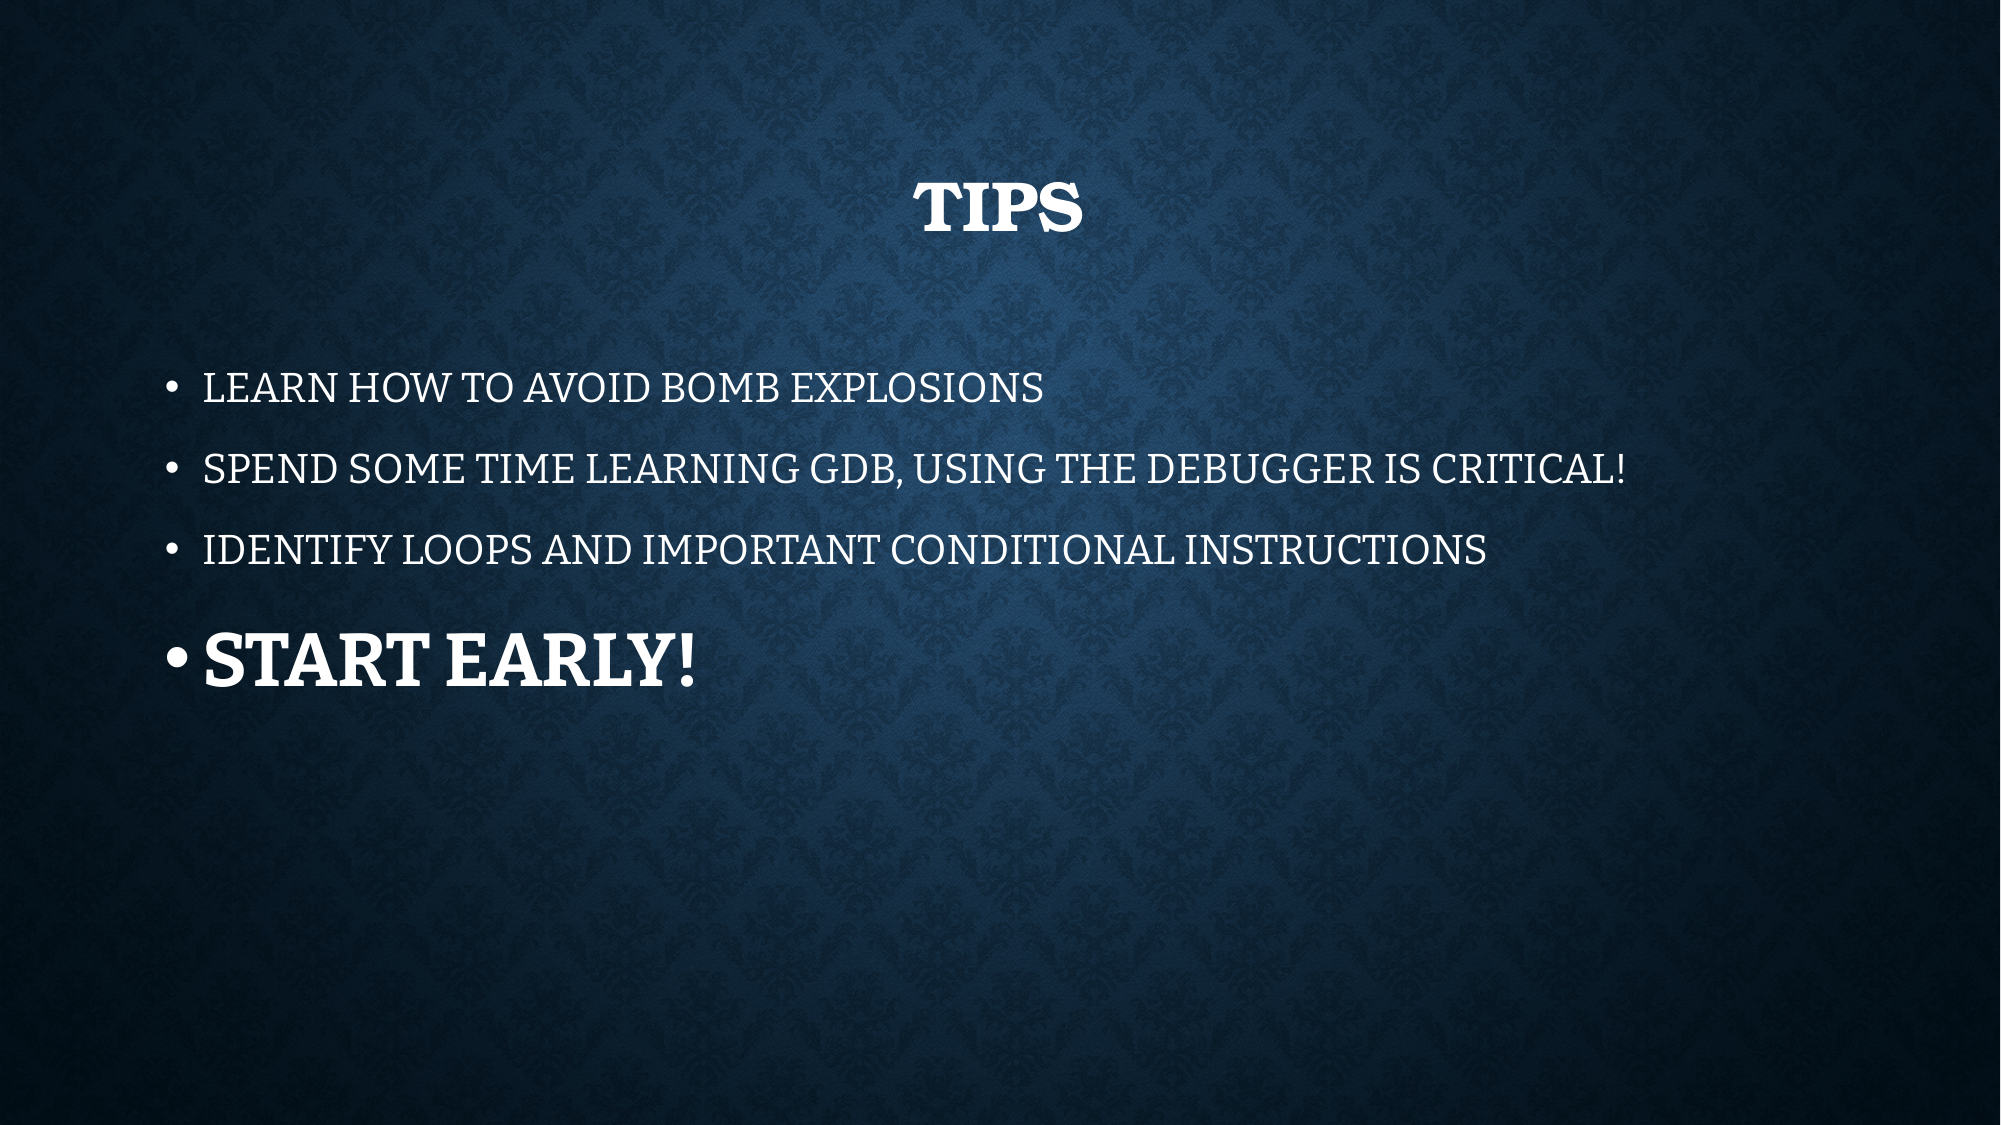

tips
LEARN HOW TO AVOID BOMB EXPLOSIONS
SPEND SOME TIME LEARNING GDB, USING THE DEBUGGER IS CRITICAL!
IDENTIFY LOOPS AND IMPORTANT CONDITIONAL INSTRUCTIONS
START EARLY!